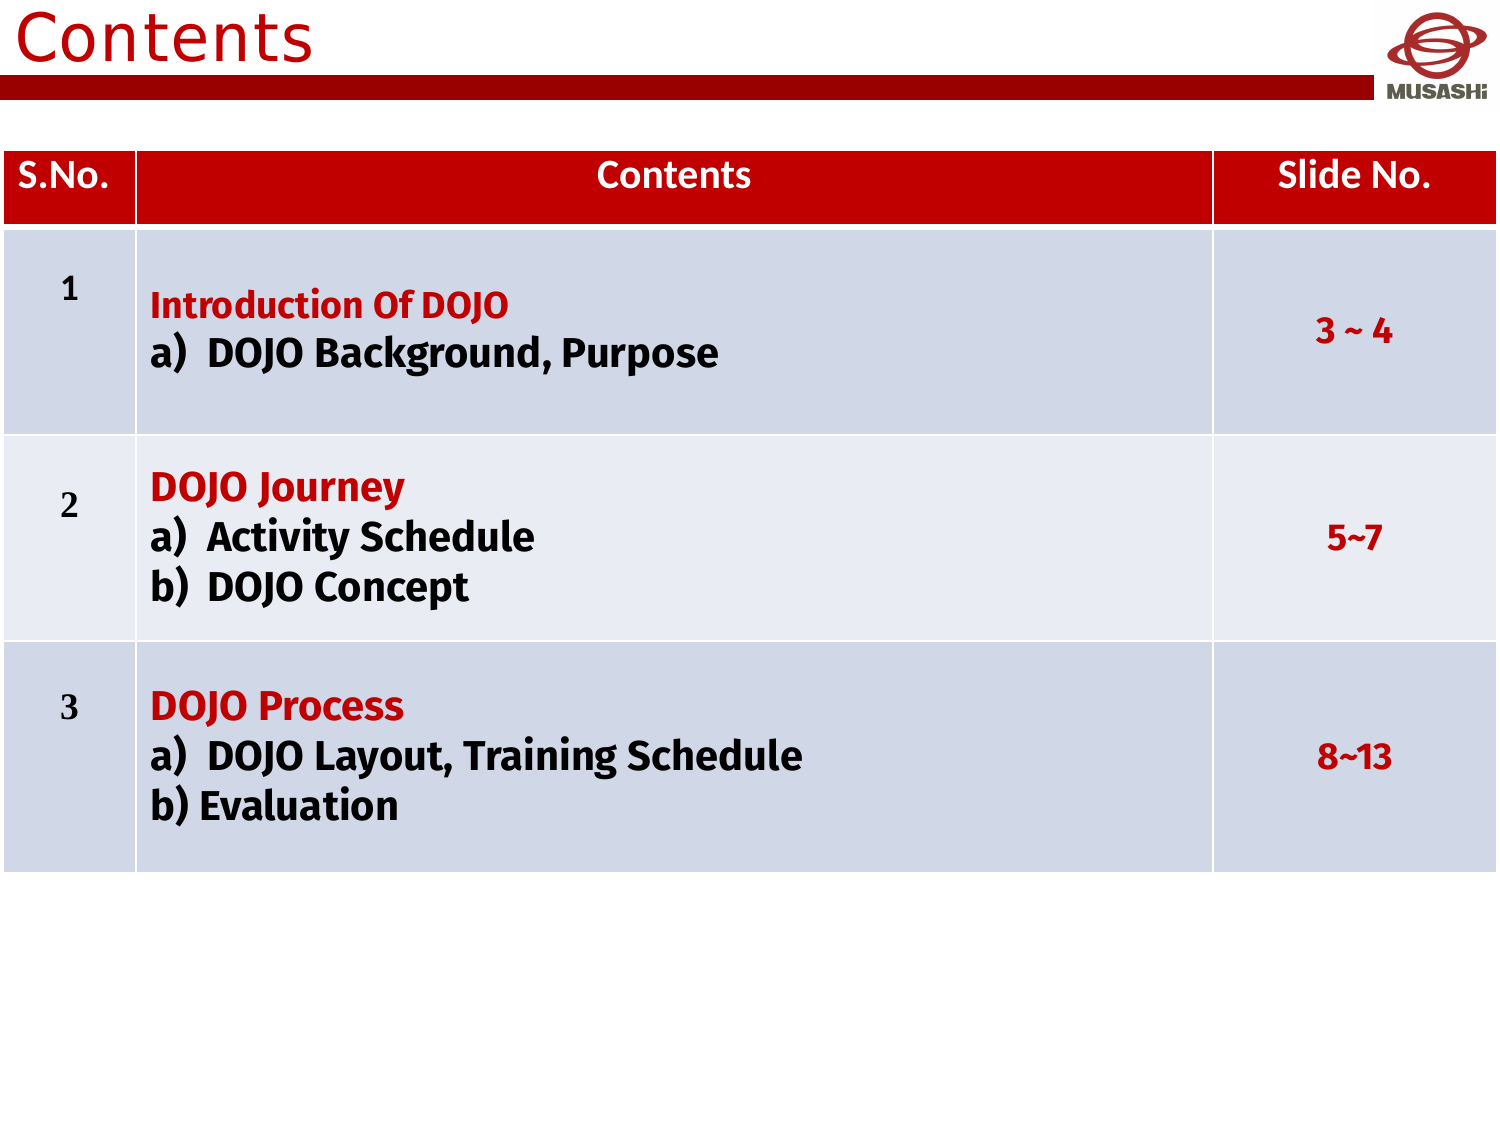

Contents
| S.No. | Contents | Slide No. |
| --- | --- | --- |
| 1 | Introduction Of DOJO DOJO Background, Purpose | 3 ~ 4 |
| 2 | DOJO Journey Activity Schedule DOJO Concept | 5~7 |
| 3 | DOJO Process DOJO Layout, Training Schedule b) Evaluation | 8~13 |